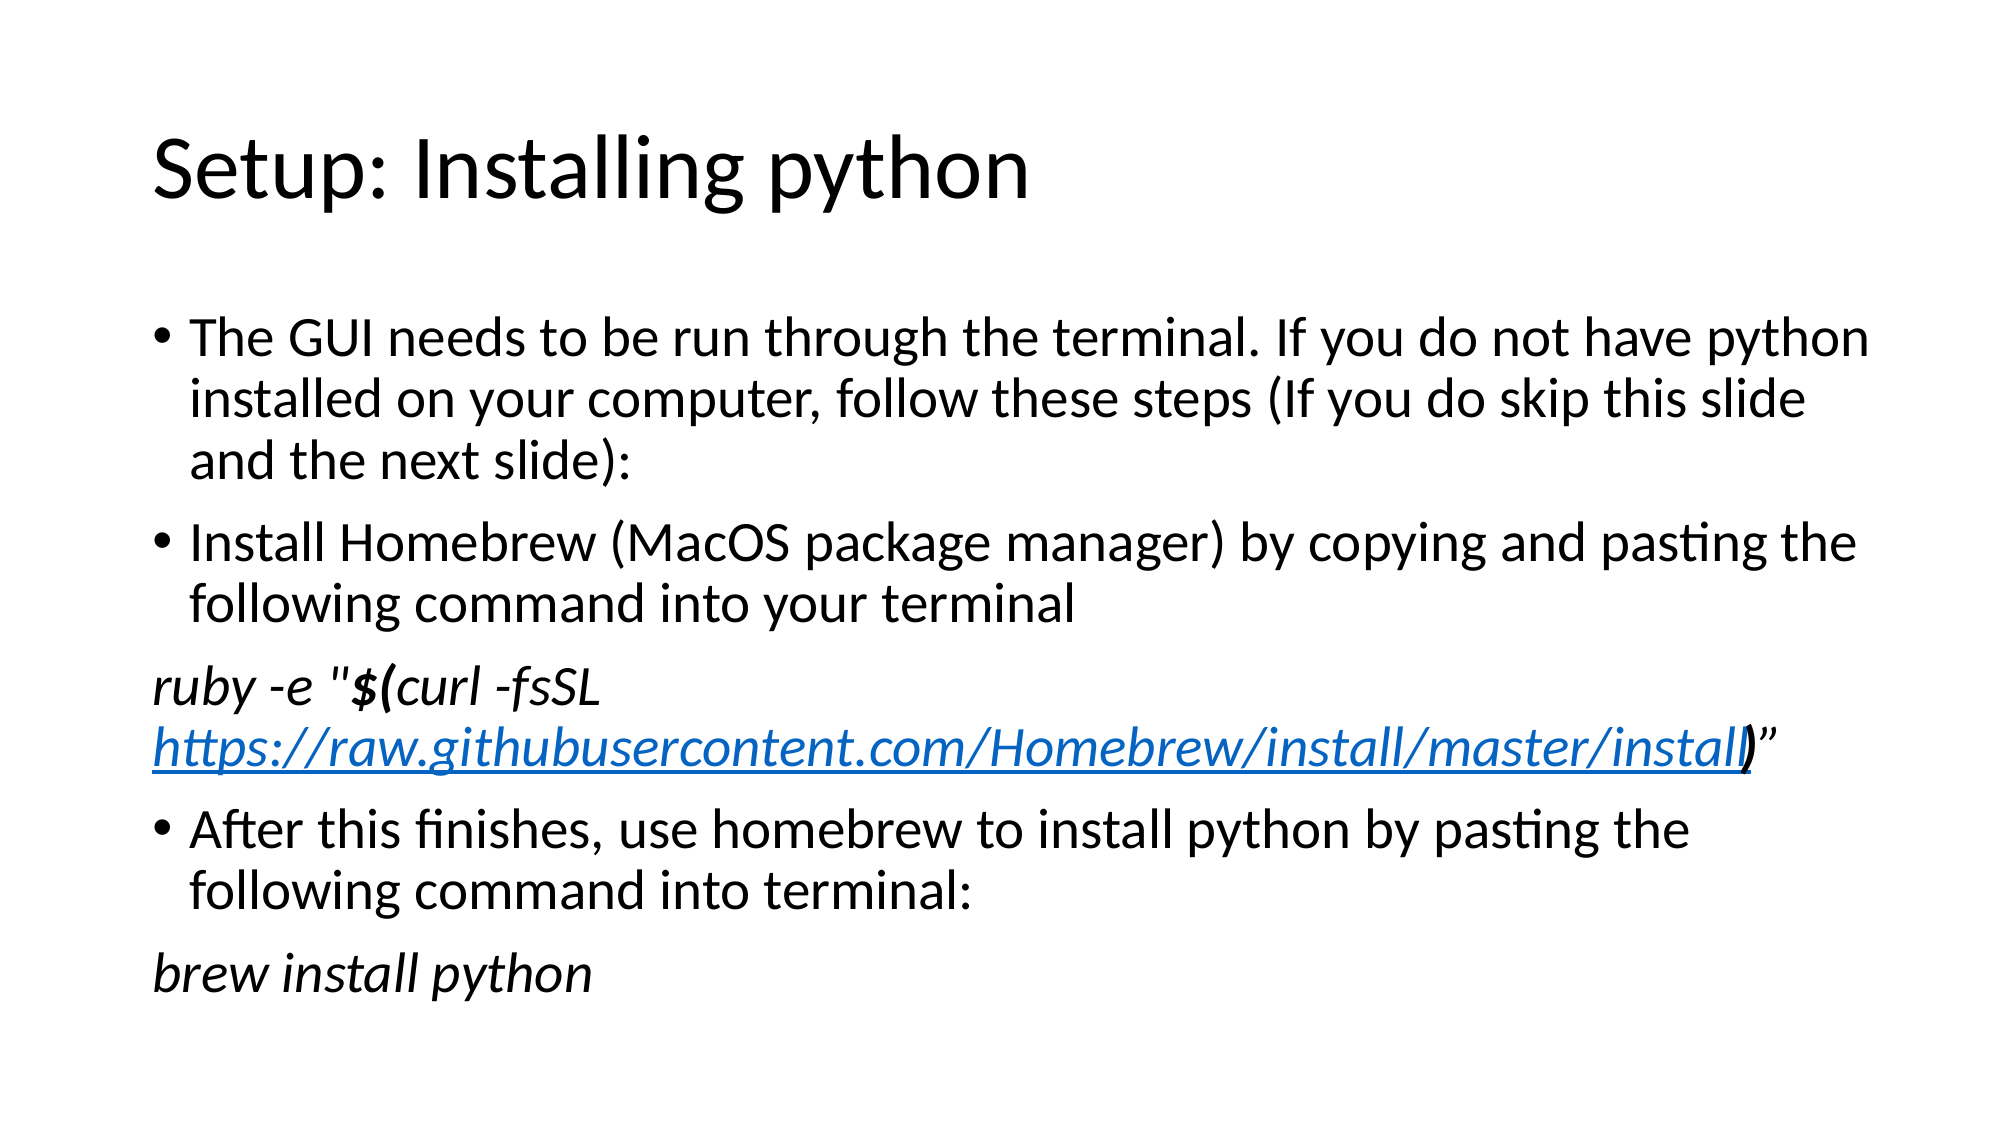

# Setup: Installing python
The GUI needs to be run through the terminal. If you do not have python installed on your computer, follow these steps (If you do skip this slide and the next slide):
Install Homebrew (MacOS package manager) by copying and pasting the following command into your terminal
ruby -e "$(curl -fsSL https://raw.githubusercontent.com/Homebrew/install/master/install)”
After this finishes, use homebrew to install python by pasting the following command into terminal:
brew install python